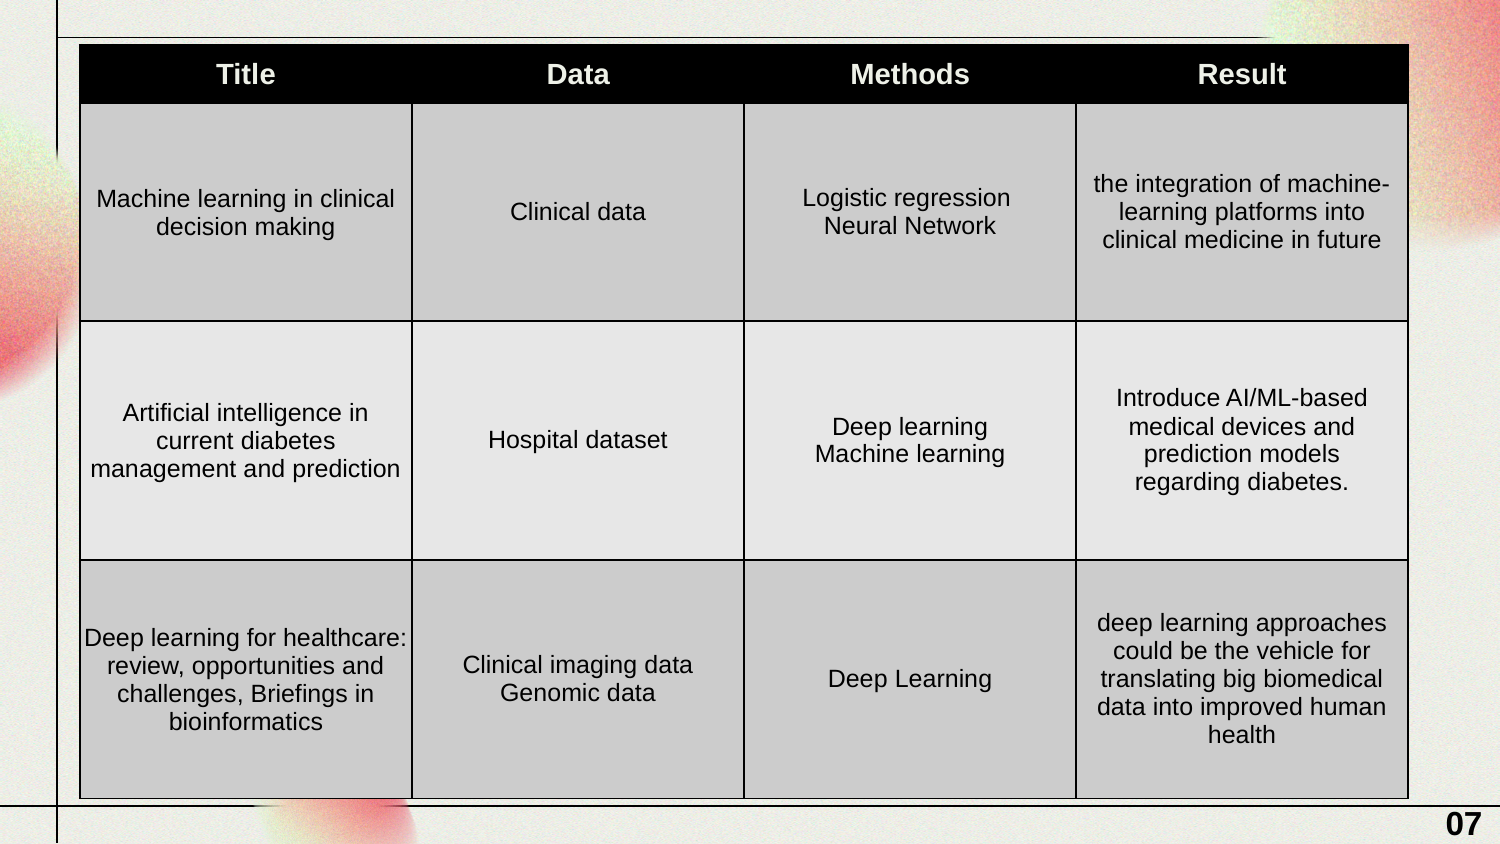

| Title | Data | Methods | Result |
| --- | --- | --- | --- |
| Machine learning in clinical decision making | Clinical data | Logistic regression Neural Network | the integration of machine-learning platforms into clinical medicine in future |
| Artificial intelligence in current diabetes management and prediction | Hospital dataset | Deep learning Machine learning | Introduce AI/ML-based medical devices and prediction models regarding diabetes. |
| Deep learning for healthcare: review, opportunities and challenges, Briefings in bioinformatics | Clinical imaging data Genomic data | Deep Learning | deep learning approaches could be the vehicle for translating big biomedical data into improved human health |
07